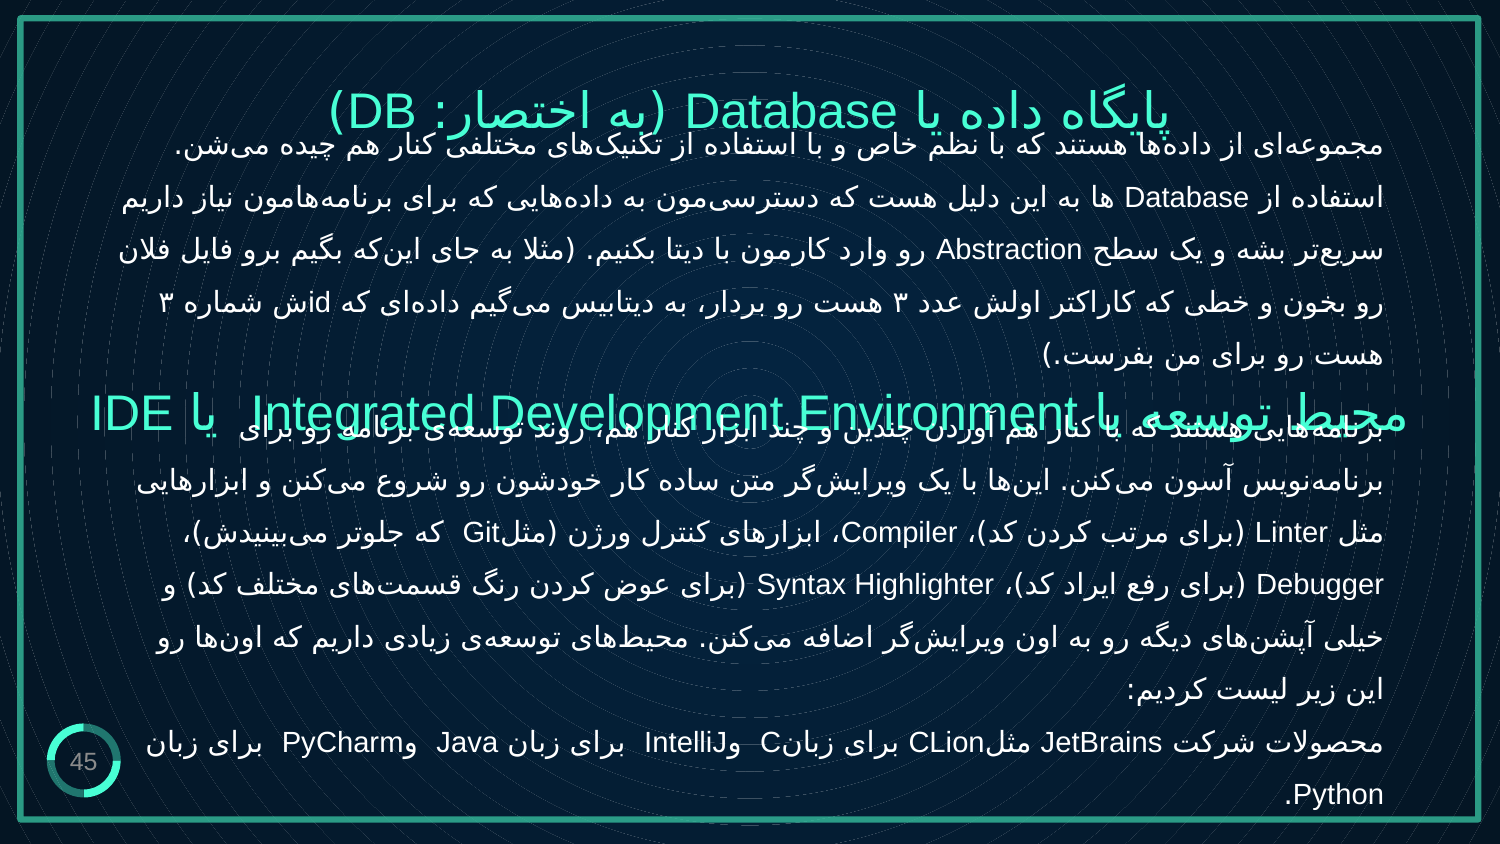

پایگاه داده یا Database (به اختصار: DB)
مجموعه‌ای از داده‌ها هستند که با نظم خاص و با استفاده از تکنیک‌های مختلفی کنار هم چیده می‌شن. استفاده از Database ها به این دلیل هست که دسترسی‌مون به داده‌هایی که برای برنامه‌‌هامون نیاز داریم سریع‌تر بشه و یک سطح Abstraction رو وارد کارمون با دیتا بکنیم. (مثلا به جای این‌که بگیم برو فایل فلان رو بخون و خطی‌ که کاراکتر اولش عدد ۳ هست رو بردار، به دیتابیس می‌گیم داده‌ای که idش شماره ۳ هست رو برای من بفرست.)
محیط توسعه یا Integrated Development Environment  یا IDE
برنامه‌هایی هستند که با کنار هم آوردن چندین و چند ابزار کنار هم، روند توسعه‌ی برنامه رو برای برنامه‌نویس آسون می‌کنن. این‌ها با یک ویرایش‌گر متن ساده کار خودشون رو شروع می‌کنن و ابزارهایی مثل Linter (برای مرتب کردن کد)، Compiler، ابزارهای کنترل ورژن (مثلGit  که جلوتر می‌بینیدش)، Debugger (برای رفع ایراد کد)، Syntax Highlighter (برای عوض کردن رنگ قسمت‌های مختلف کد) و خیلی آپشن‌های دیگه رو به اون ویرایش‌گر اضافه می‌کنن. محیط‌های توسعه‌ی زیادی داریم که اون‌ها رو این زیر لیست کردیم:
محصولات شرکت JetBrains مثلCLion برای زبانC  وIntelliJ  برای زبان Java  وPyCharm  برای زبان Python.
45